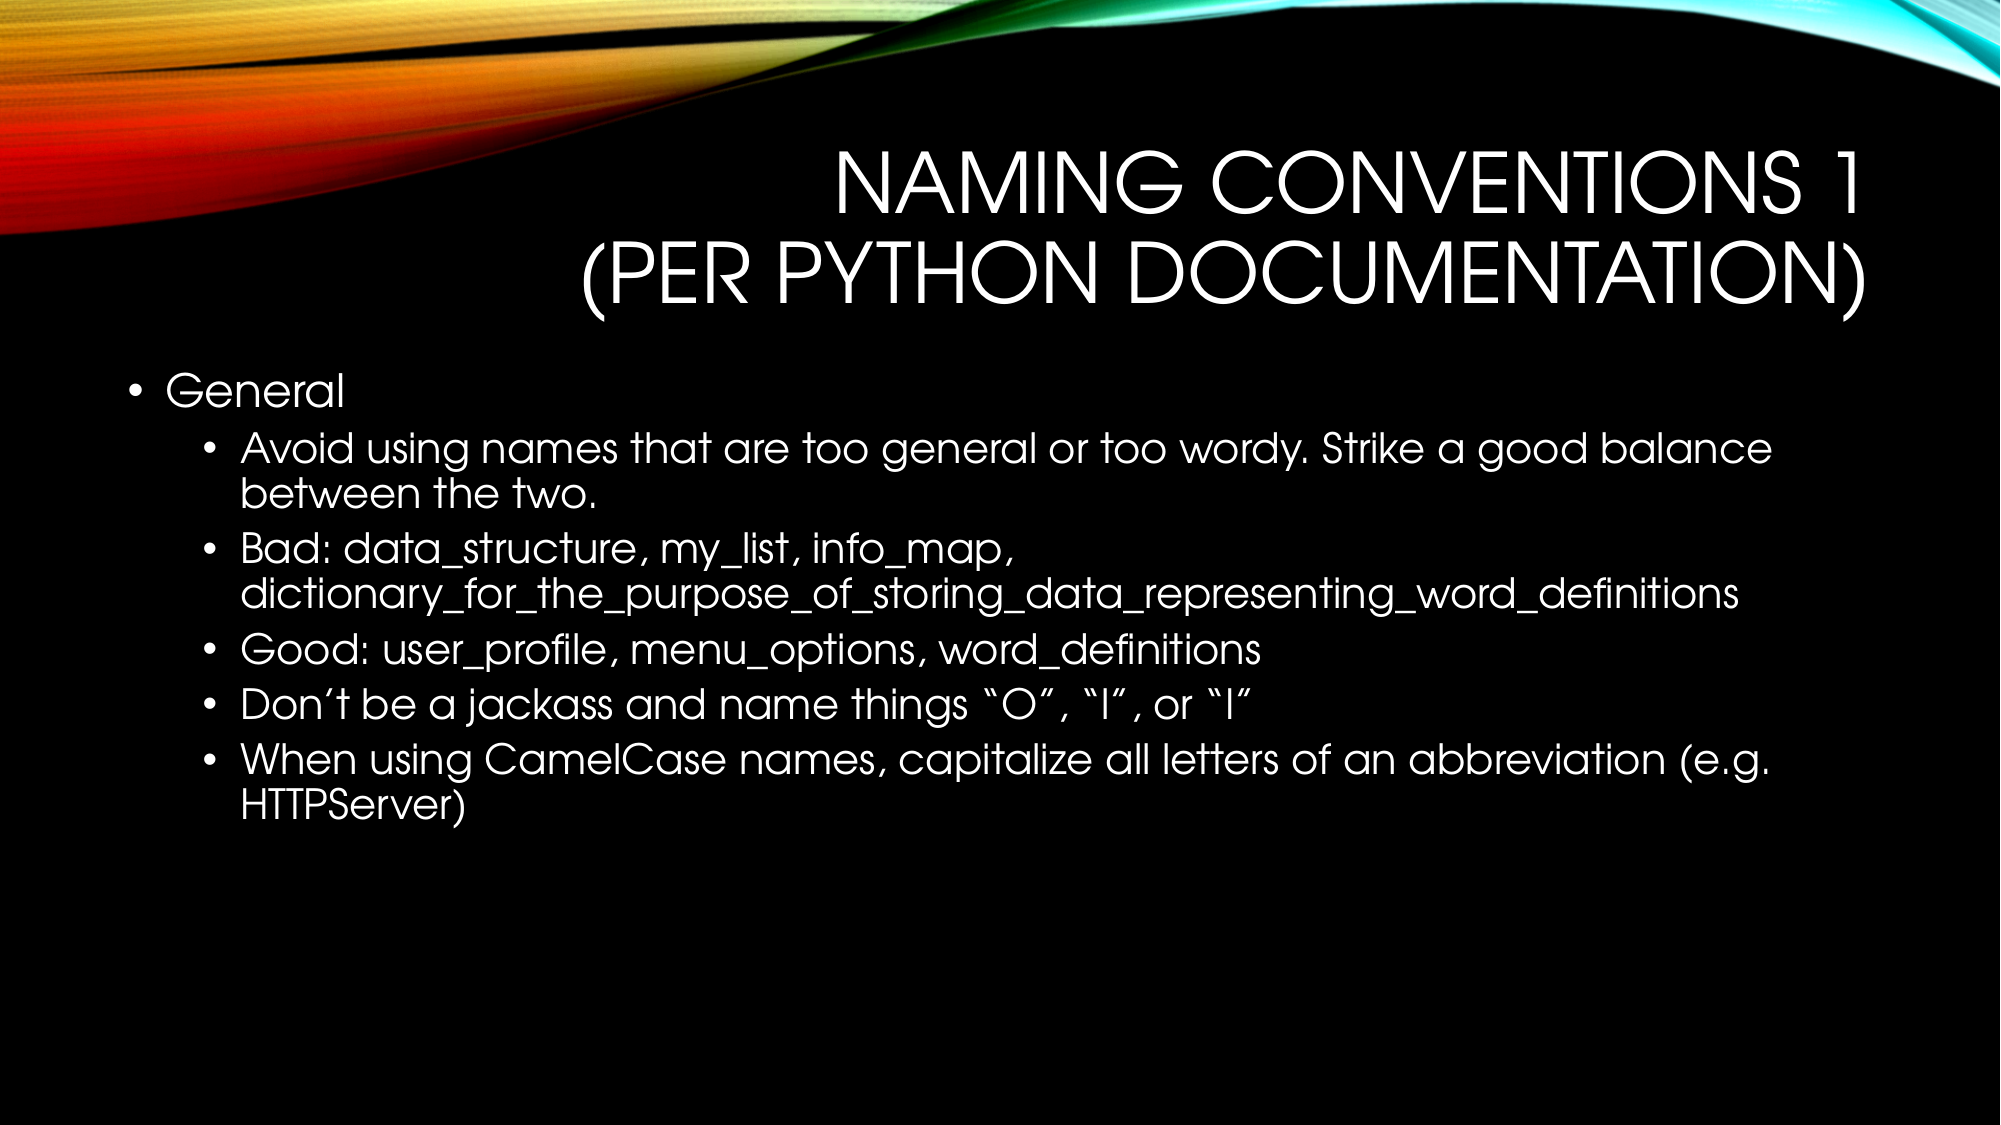

# Naming Conventions 1 (per Python Documentation)
General
Avoid using names that are too general or too wordy. Strike a good balance between the two.
Bad: data_structure, my_list, info_map, dictionary_for_the_purpose_of_storing_data_representing_word_definitions
Good: user_profile, menu_options, word_definitions
Don’t be a jackass and name things “O”, “l”, or “I”
When using CamelCase names, capitalize all letters of an abbreviation (e.g. HTTPServer)